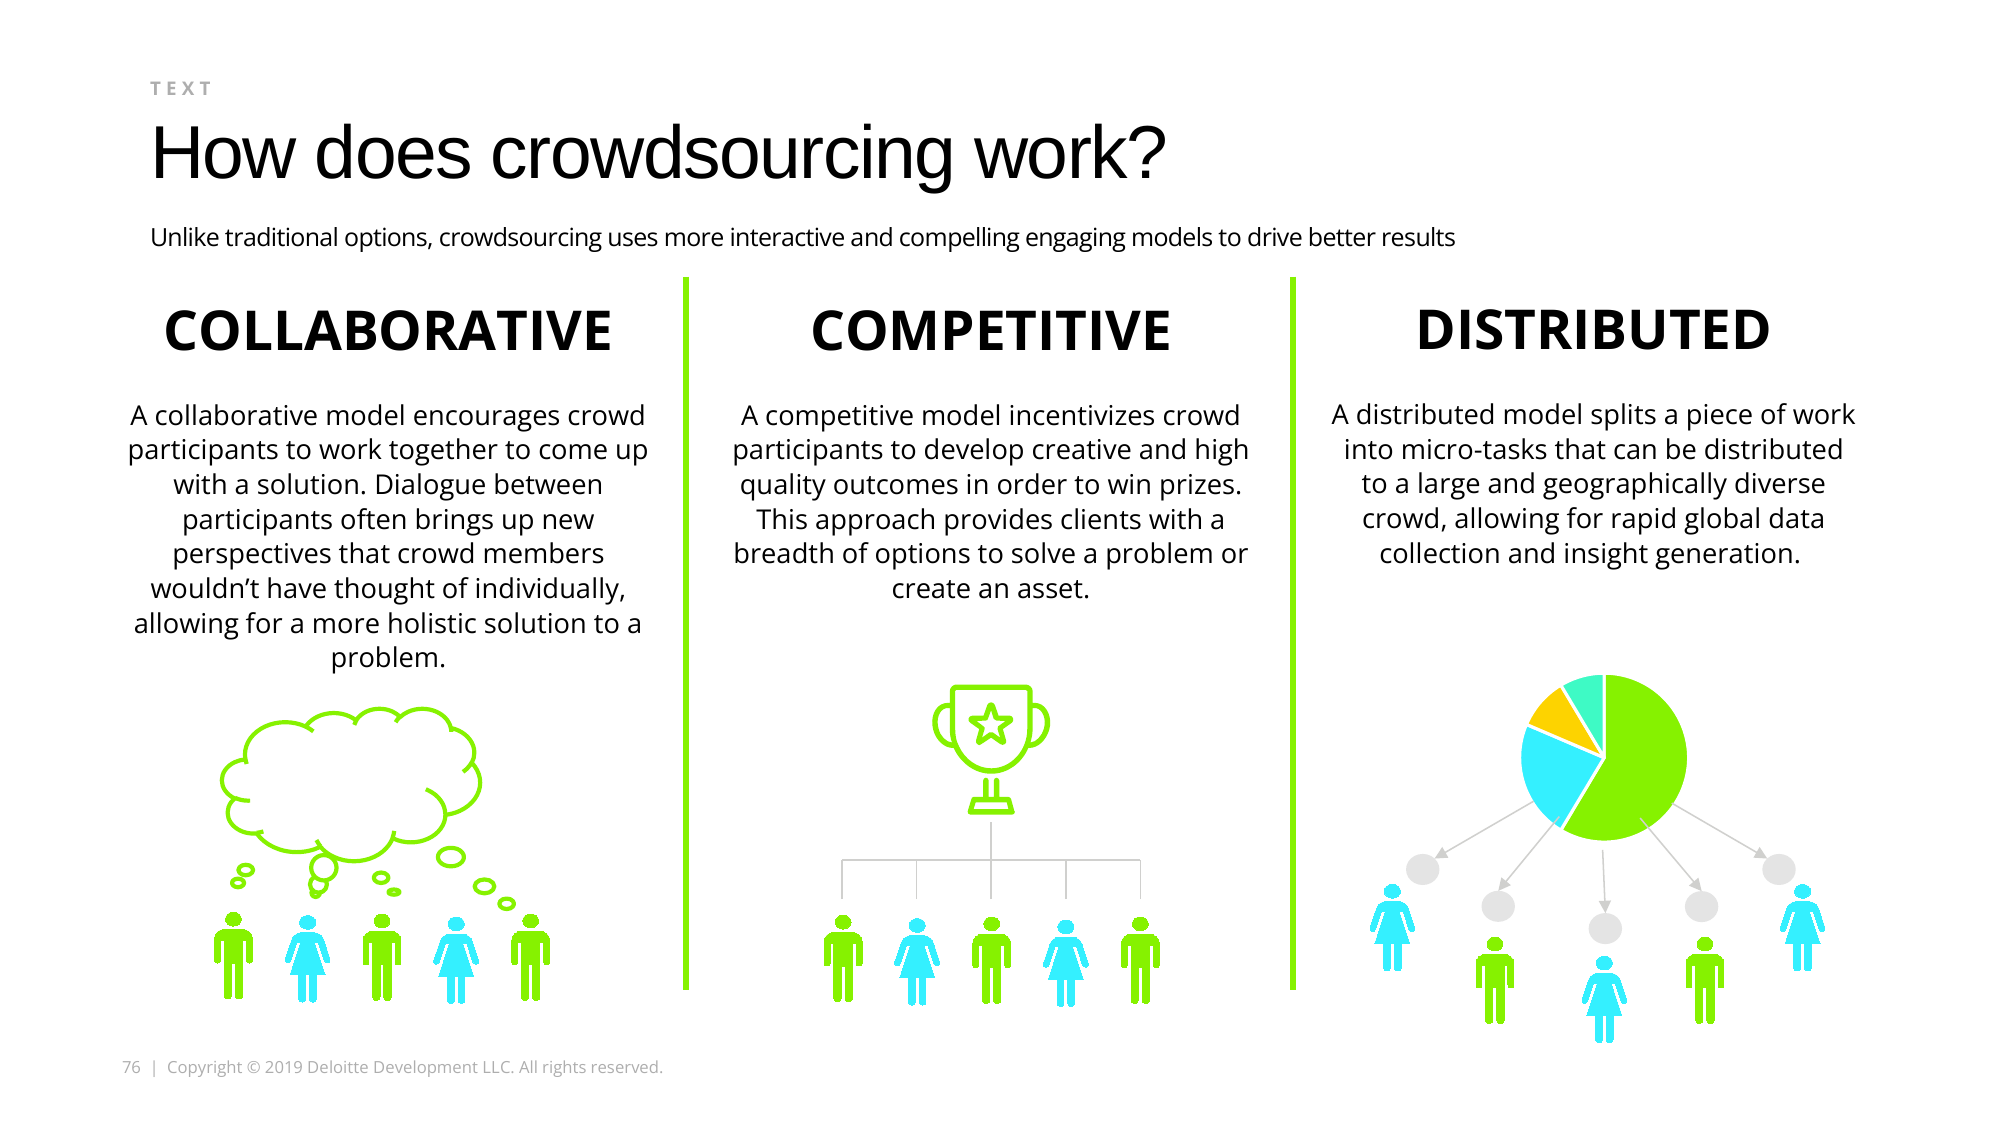

text
# How does crowdsourcing work?
Unlike traditional options, crowdsourcing uses more interactive and compelling engaging models to drive better results
Distributed

A distributed model splits a piece of work into micro-tasks that can be distributed to a large and geographically diverse crowd, allowing for rapid global data collection and insight generation.
Collaborative

A collaborative model encourages crowd participants to work together to come up with a solution. Dialogue between participants often brings up new perspectives that crowd members wouldn’t have thought of individually, allowing for a more holistic solution to a problem.
Competitive

A competitive model incentivizes crowd participants to develop creative and high quality outcomes in order to win prizes. This approach provides clients with a breadth of options to solve a problem or create an asset.

### Chart

| Category | Sales |
|---|---|
| 1st Qtr | 8.2 |
| 2nd Qtr | 3.2 |
| 3rd Qtr | 1.4 |
| 4th Qtr | 1.2 |